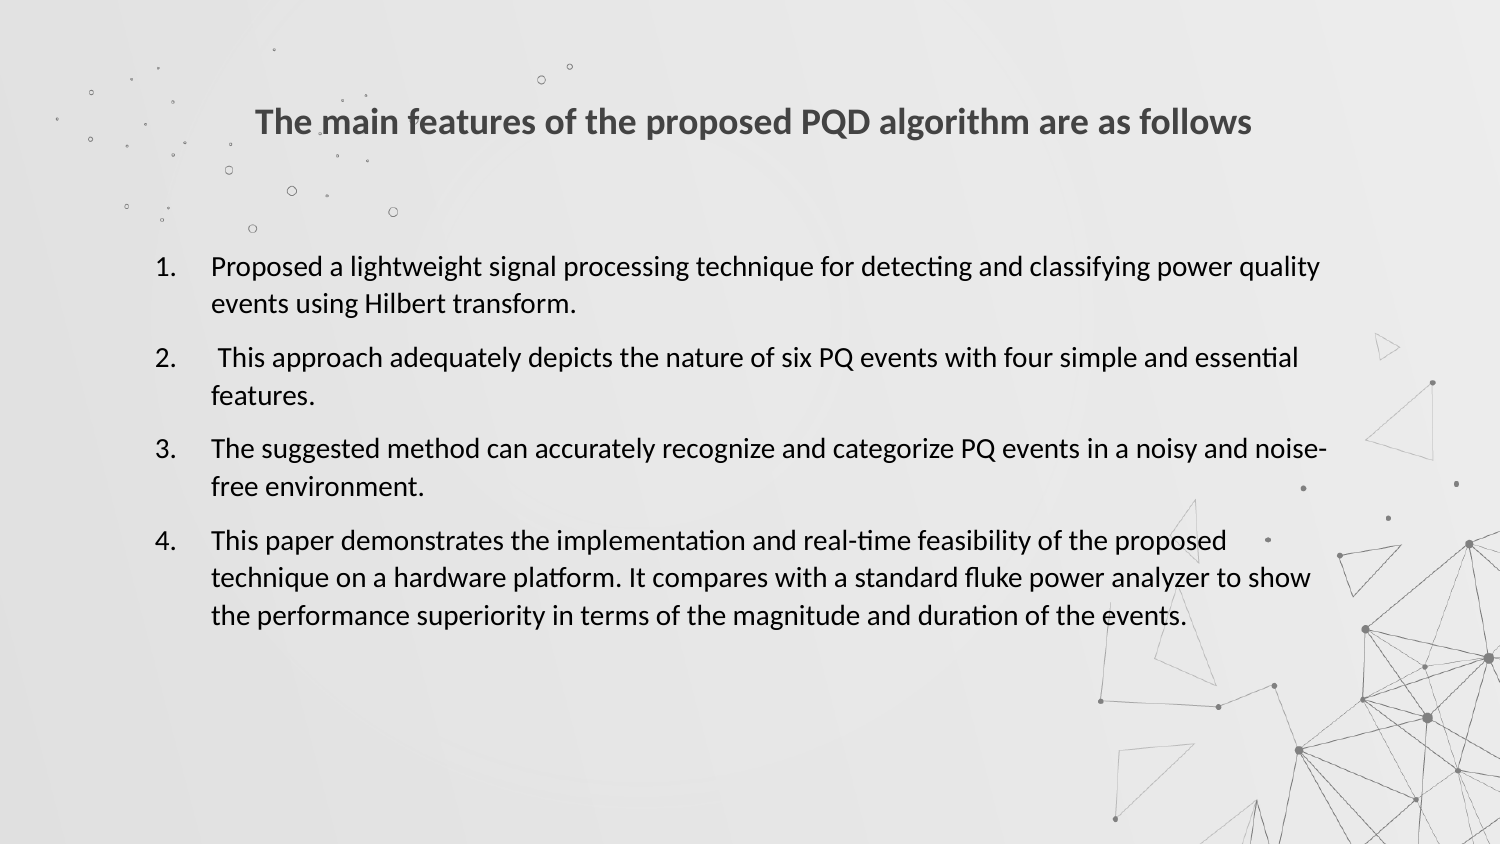

# The main features of the proposed PQD algorithm are as follows
Proposed a lightweight signal processing technique for detecting and classifying power quality events using Hilbert transform.
 This approach adequately depicts the nature of six PQ events with four simple and essential features.
The suggested method can accurately recognize and categorize PQ events in a noisy and noise-free environment.
This paper demonstrates the implementation and real-time feasibility of the proposed technique on a hardware platform. It compares with a standard fluke power analyzer to show the performance superiority in terms of the magnitude and duration of the events.